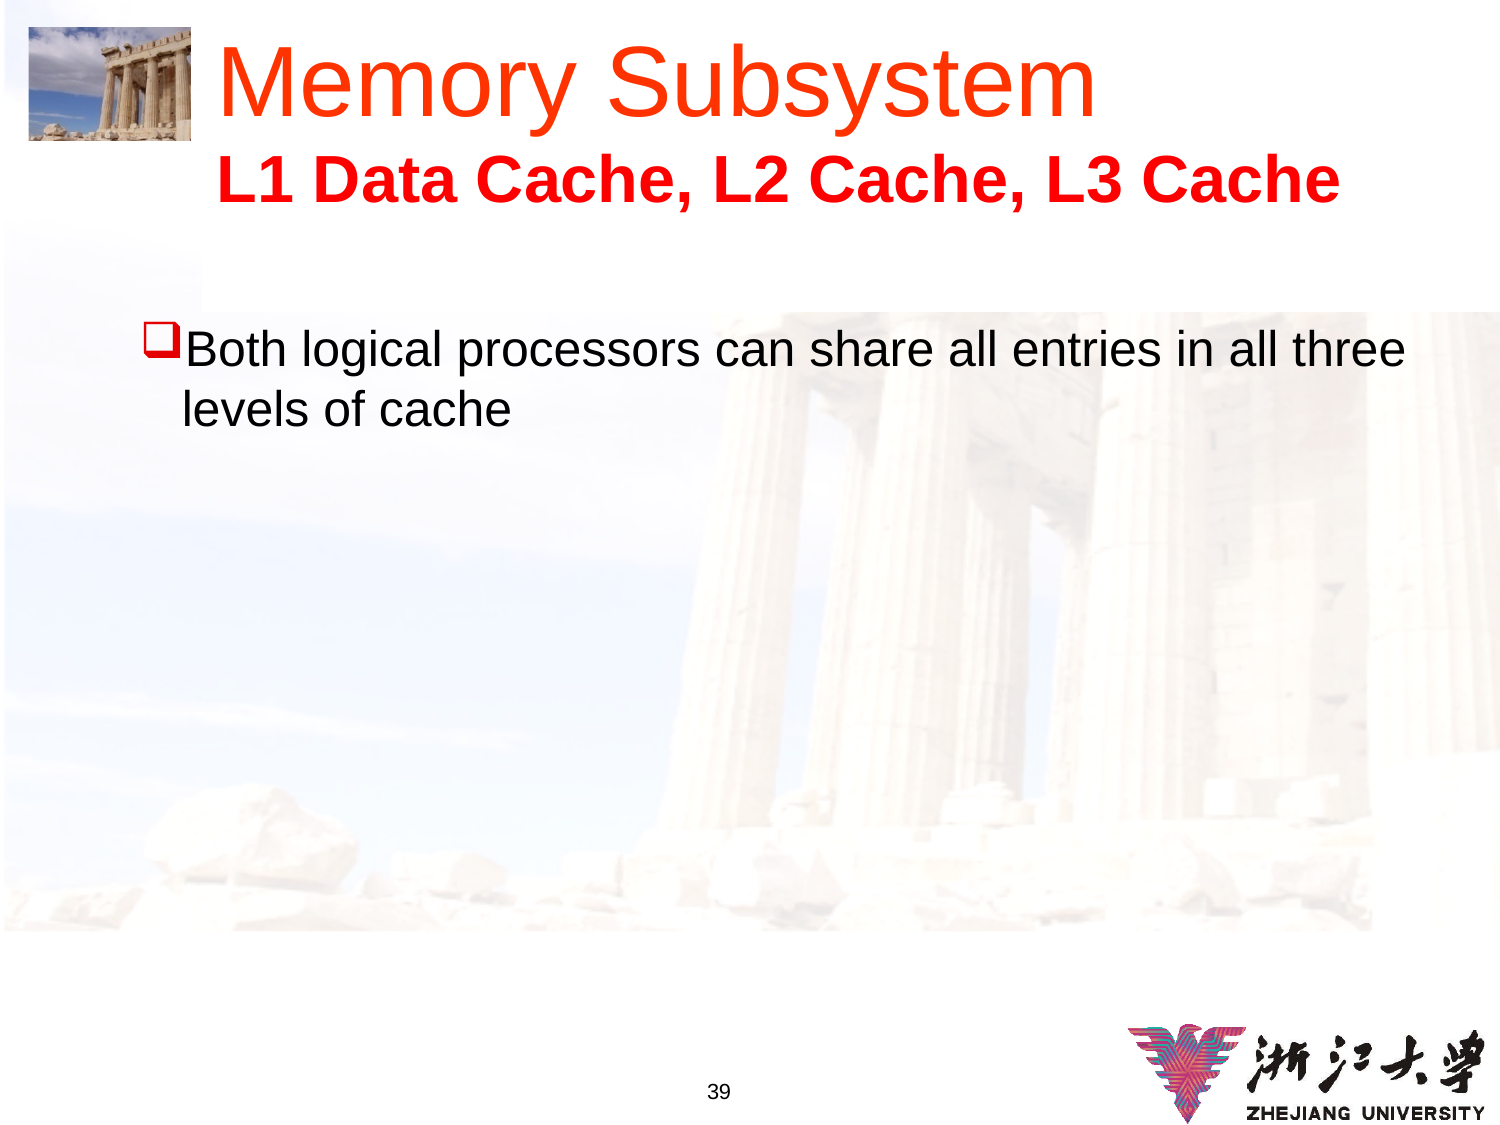

# Memory Subsystem L1 Data Cache, L2 Cache, L3 Cache
Both logical processors can share all entries in all three levels of cache